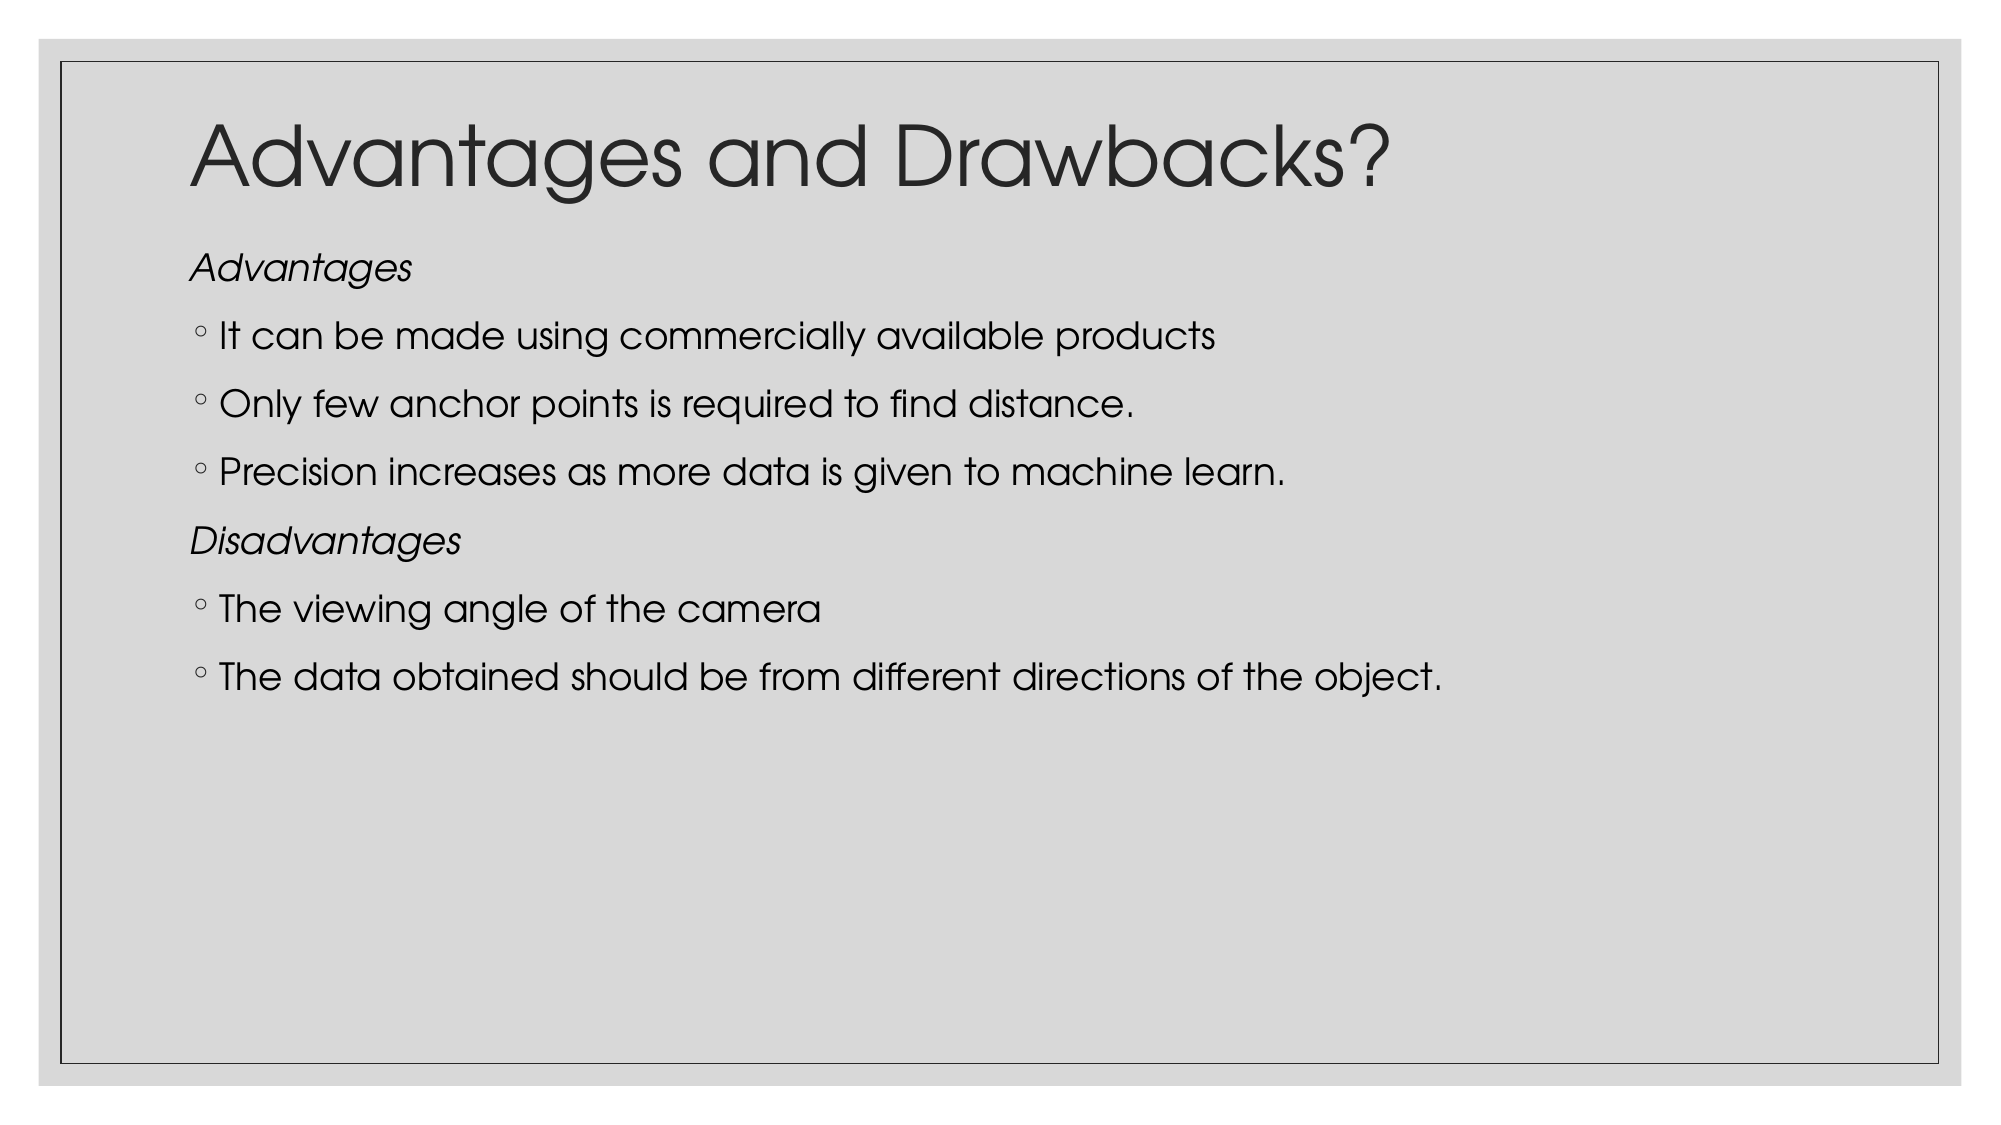

# Advantages and Drawbacks?
Advantages
It can be made using commercially available products
Only few anchor points is required to find distance.
Precision increases as more data is given to machine learn.
Disadvantages
The viewing angle of the camera
The data obtained should be from different directions of the object.